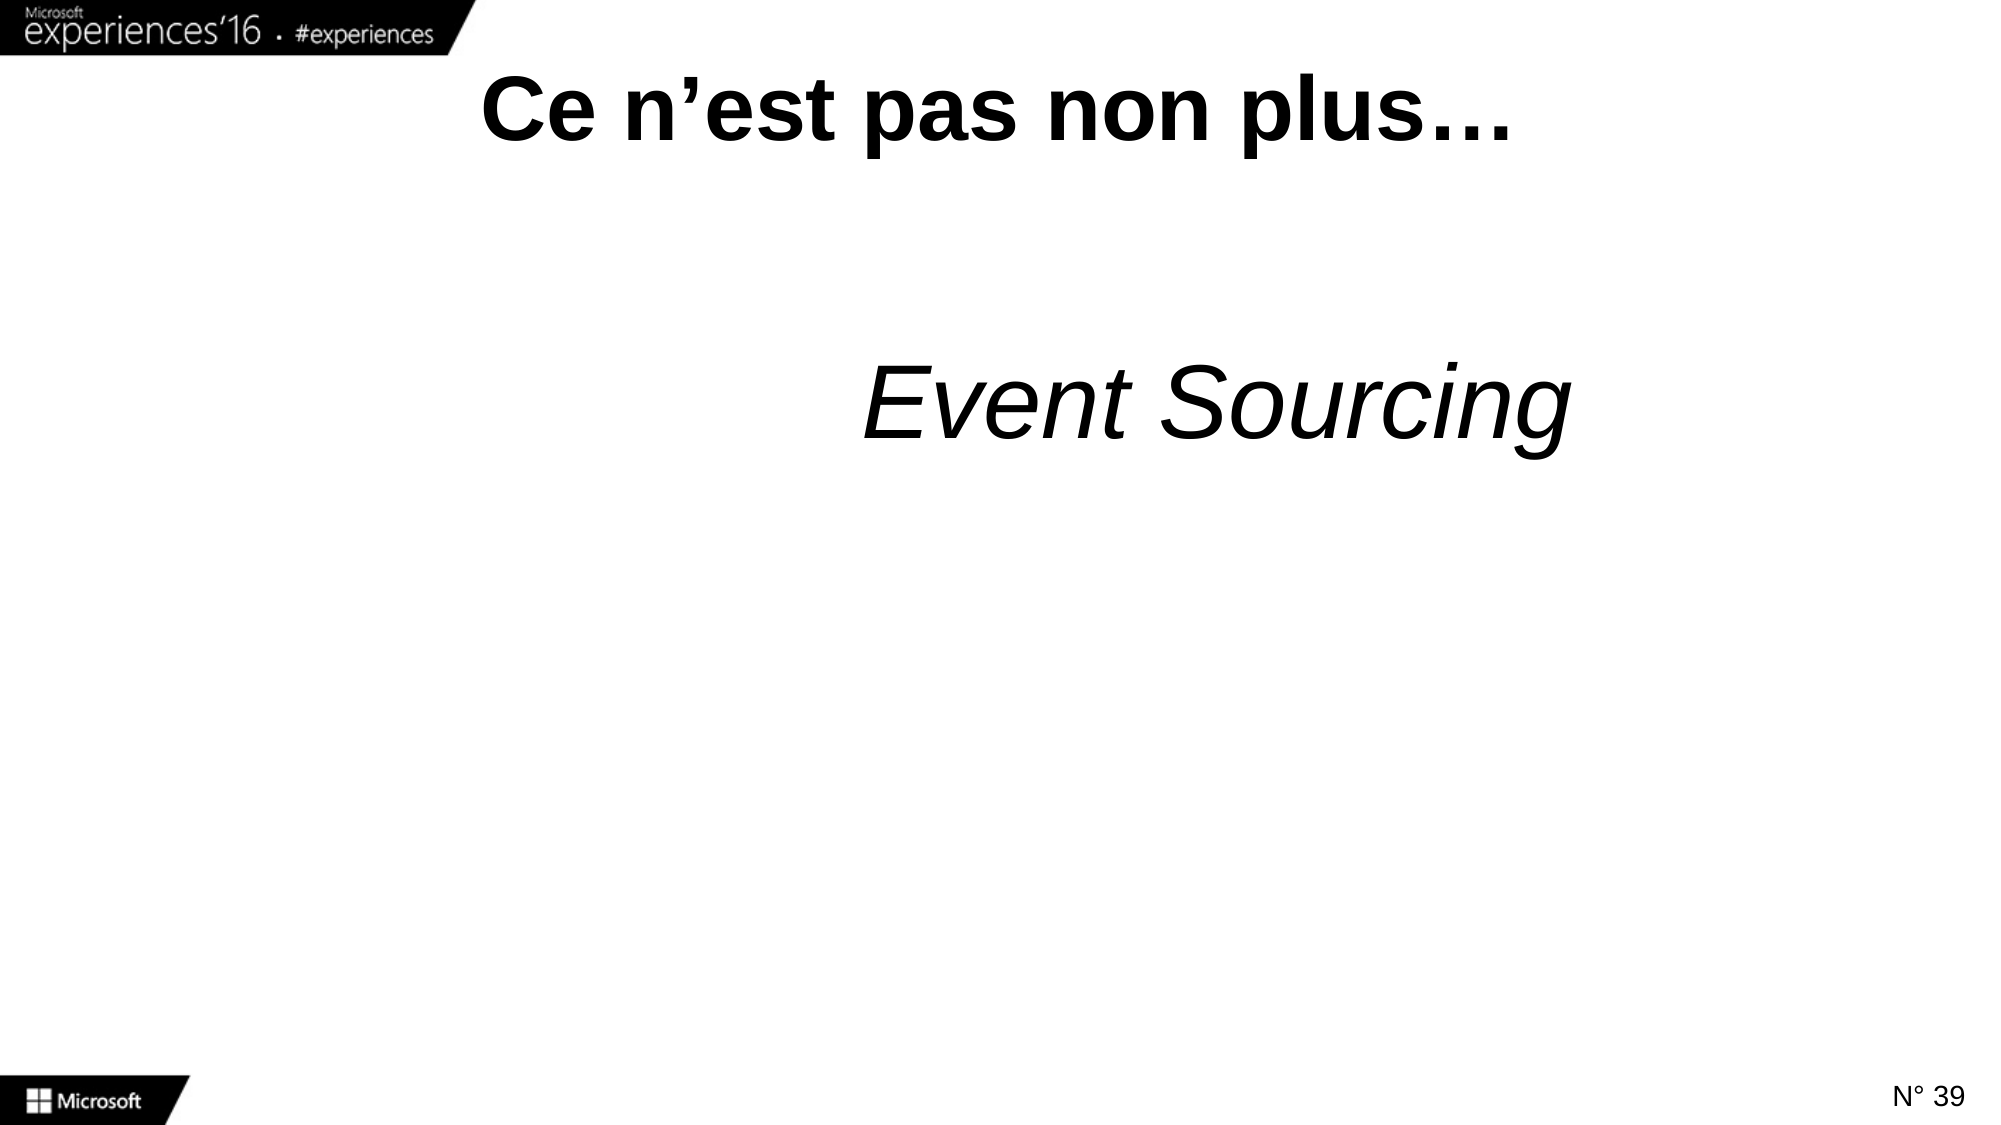

# Ce n’est pas non plus…
               Event Sourcing

N° 39